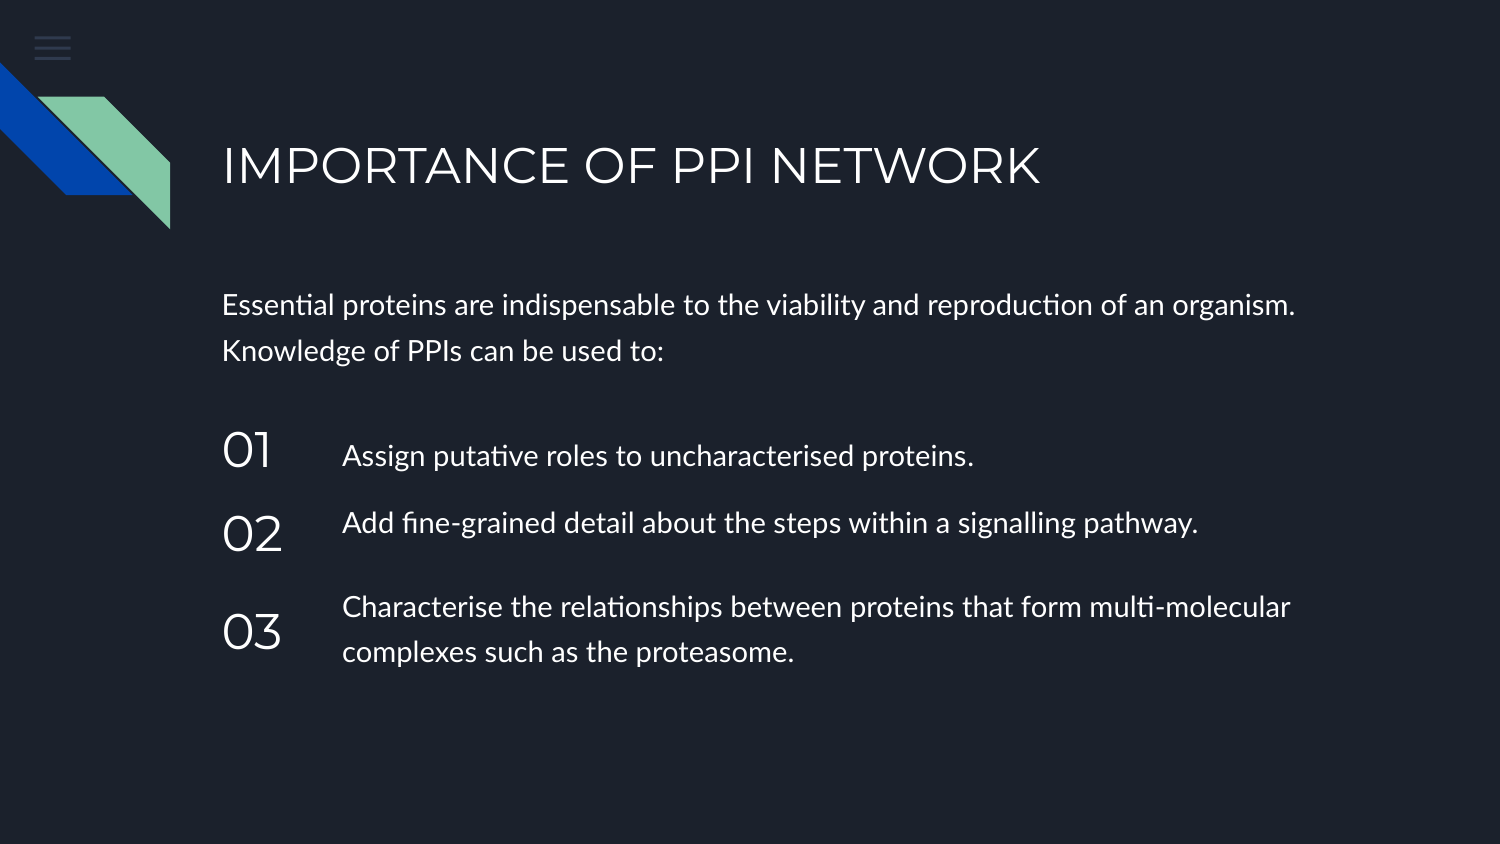

# IMPORTANCE OF PPI NETWORK
Essential proteins are indispensable to the viability and reproduction of an organism. Knowledge of PPIs can be used to:

01

Assign putative roles to uncharacterised proteins.
Add fine-grained detail about the steps within a signalling pathway.
02

Characterise the relationships between proteins that form multi-molecular complexes such as the proteasome.
03